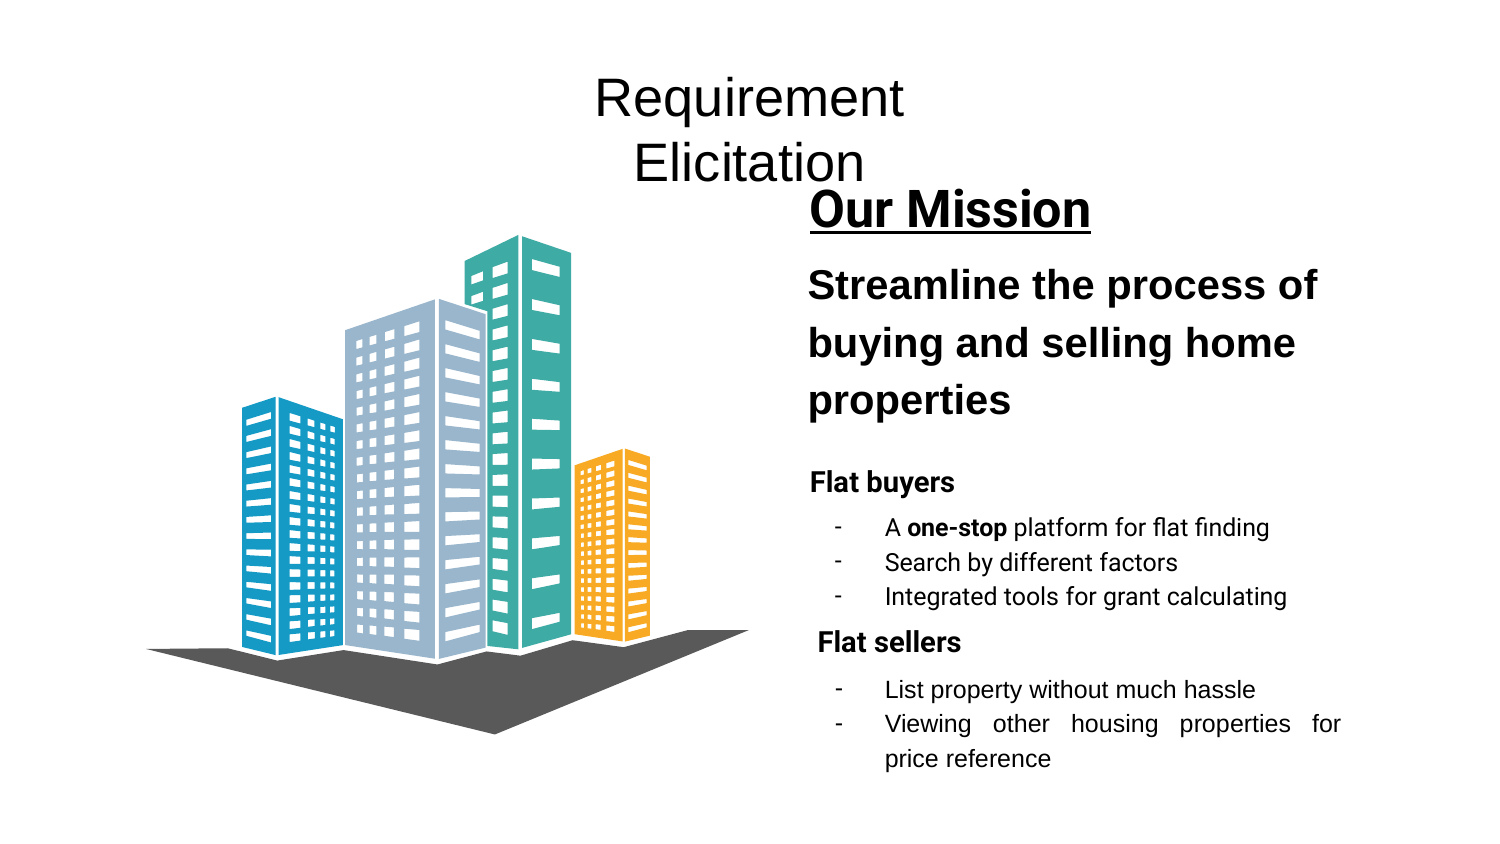

# Requirement Elicitation
Our Mission

Streamline the process of buying and selling home properties

Flat buyers

A one-stop platform for flat finding
Search by different factors
Integrated tools for grant calculating
Flat sellers

List property without much hassle
Viewing other housing properties for price reference